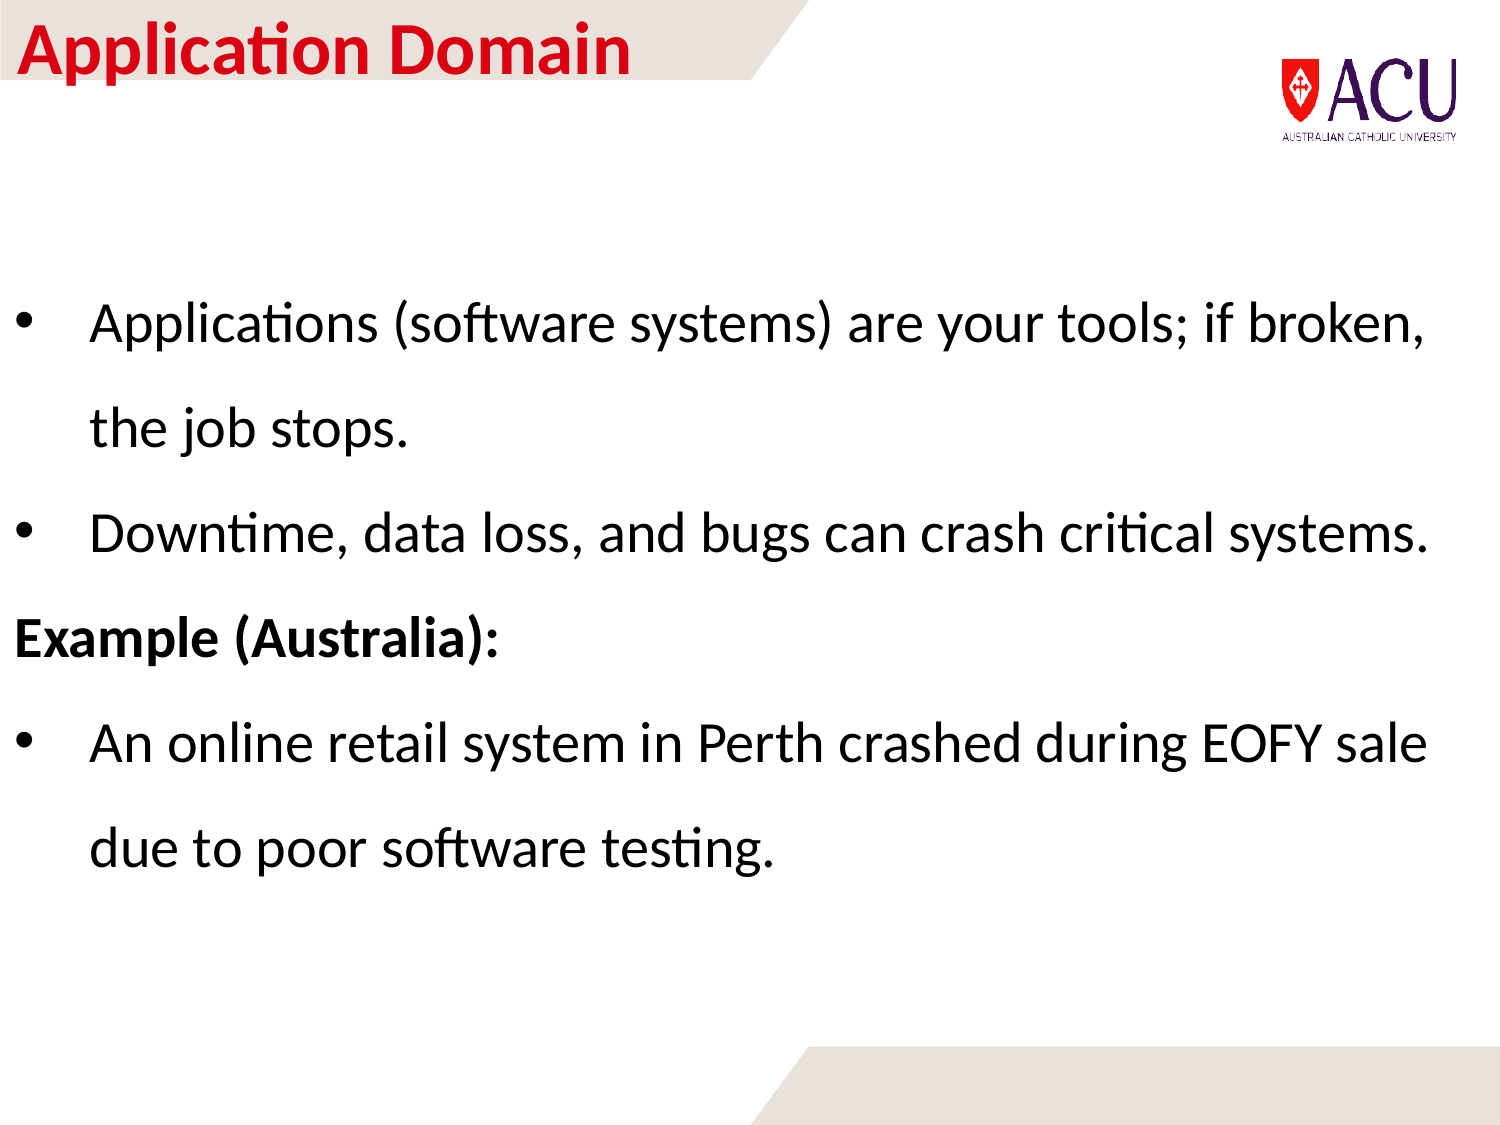

# Application Domain
Applications (software systems) are your tools; if broken, the job stops.
Downtime, data loss, and bugs can crash critical systems.
Example (Australia):
An online retail system in Perth crashed during EOFY sale due to poor software testing.